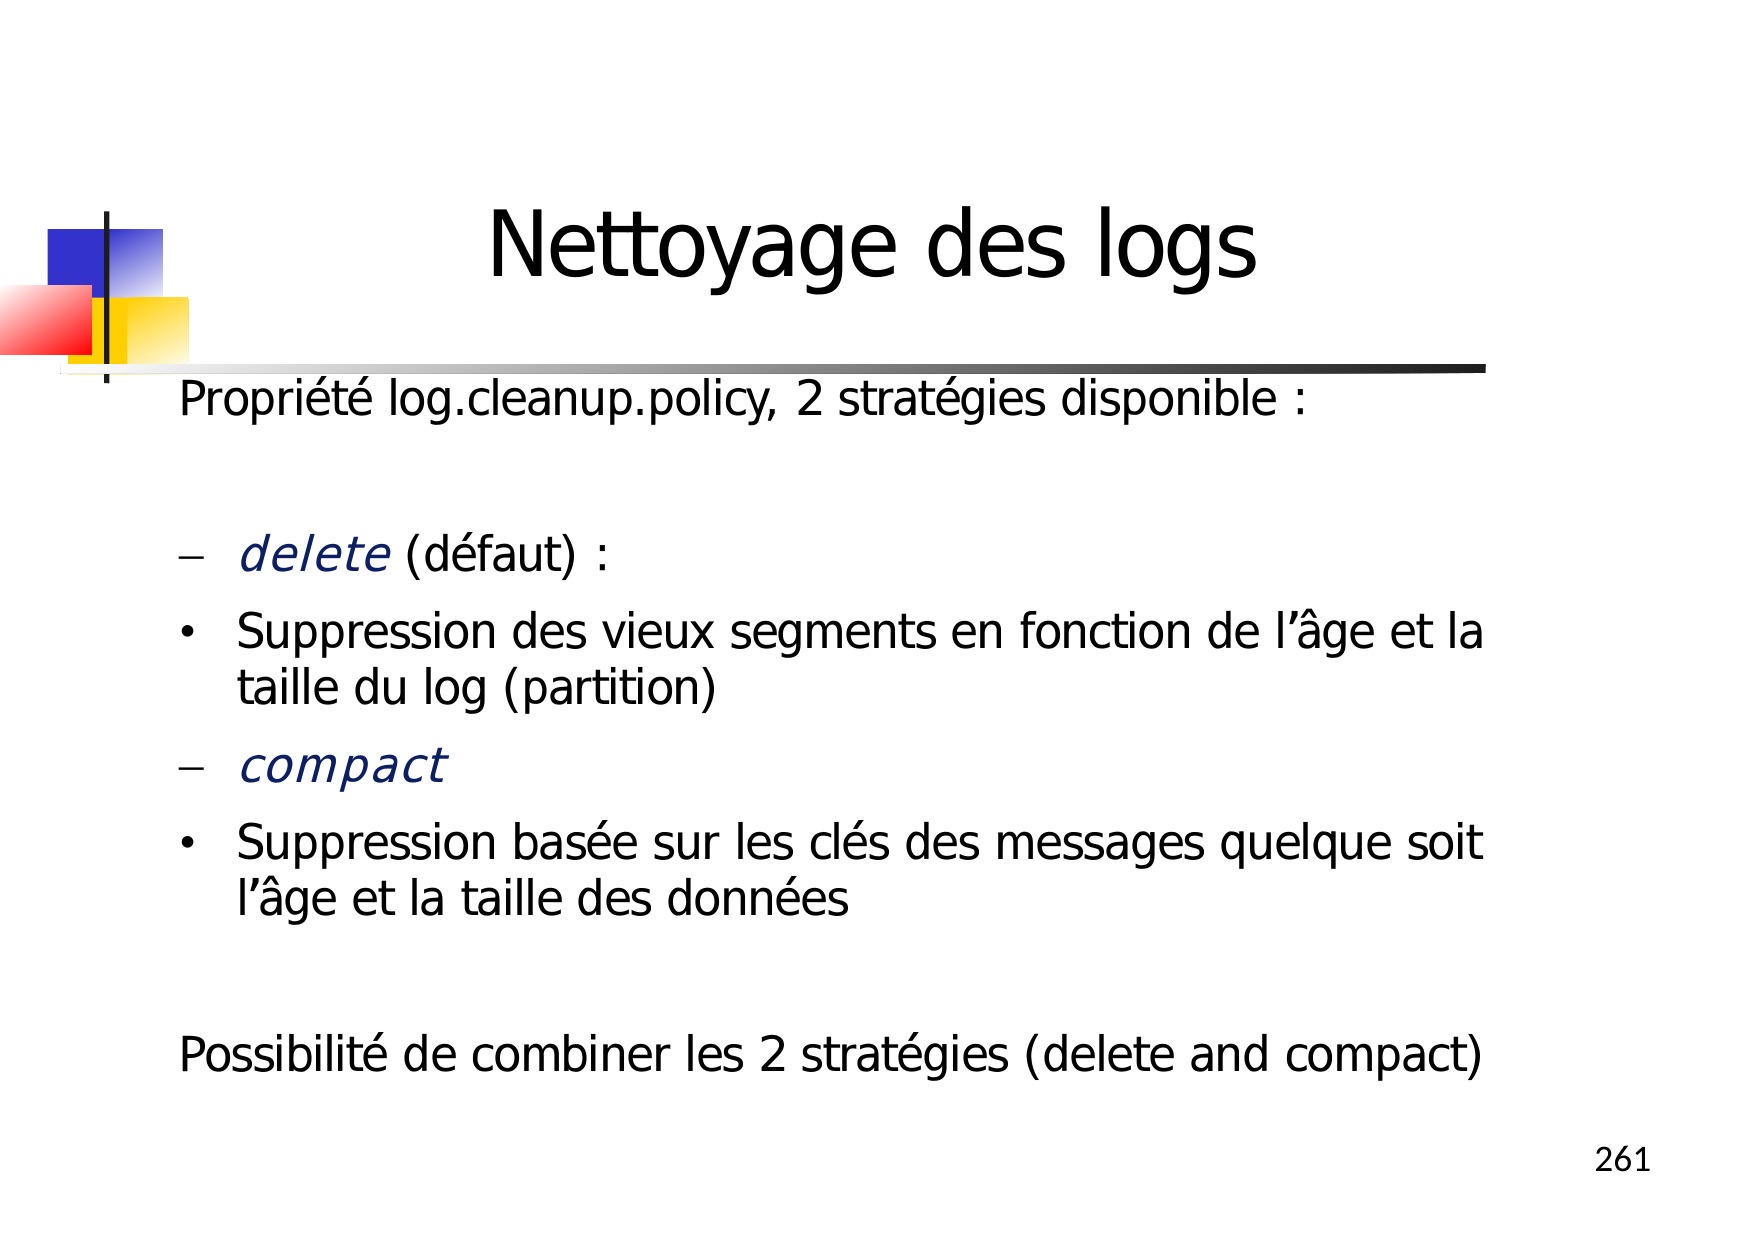

Nettoyage des logs
Propriété log.cleanup.policy, 2 stratégies disponible :

delete (défaut) :
Suppression des vieux segments en fonction de l’âge et la taille du log (partition)
compact
Suppression basée sur les clés des messages quelque soit l’âge et la taille des données

Possibilité de combiner les 2 stratégies (delete and compact)